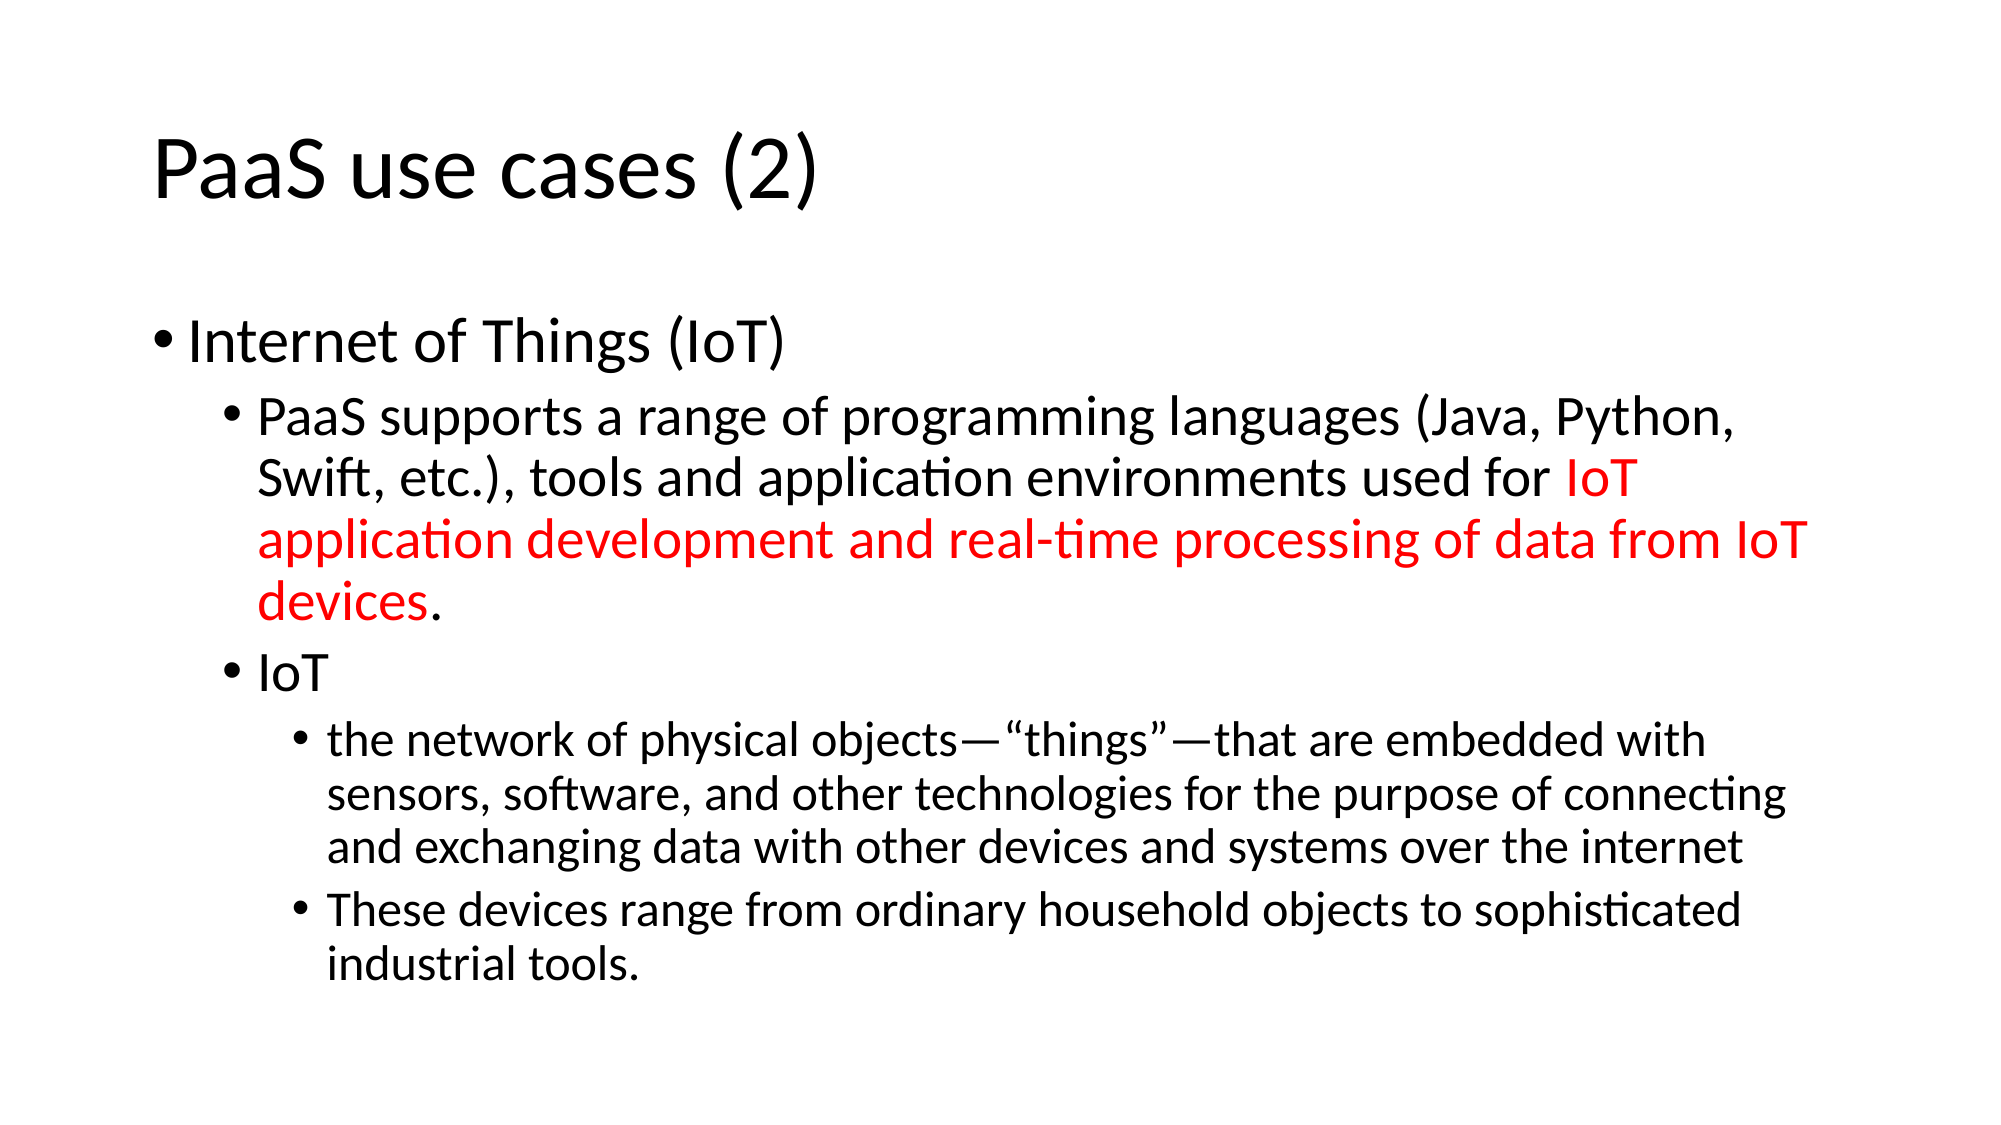

# PaaS use cases (2)
Internet of Things (IoT)
PaaS supports a range of programming languages (Java, Python, Swift, etc.), tools and application environments used for IoT application development and real-time processing of data from IoT devices.
IoT
the network of physical objects—“things”—that are embedded with sensors, software, and other technologies for the purpose of connecting and exchanging data with other devices and systems over the internet
These devices range from ordinary household objects to sophisticated industrial tools.